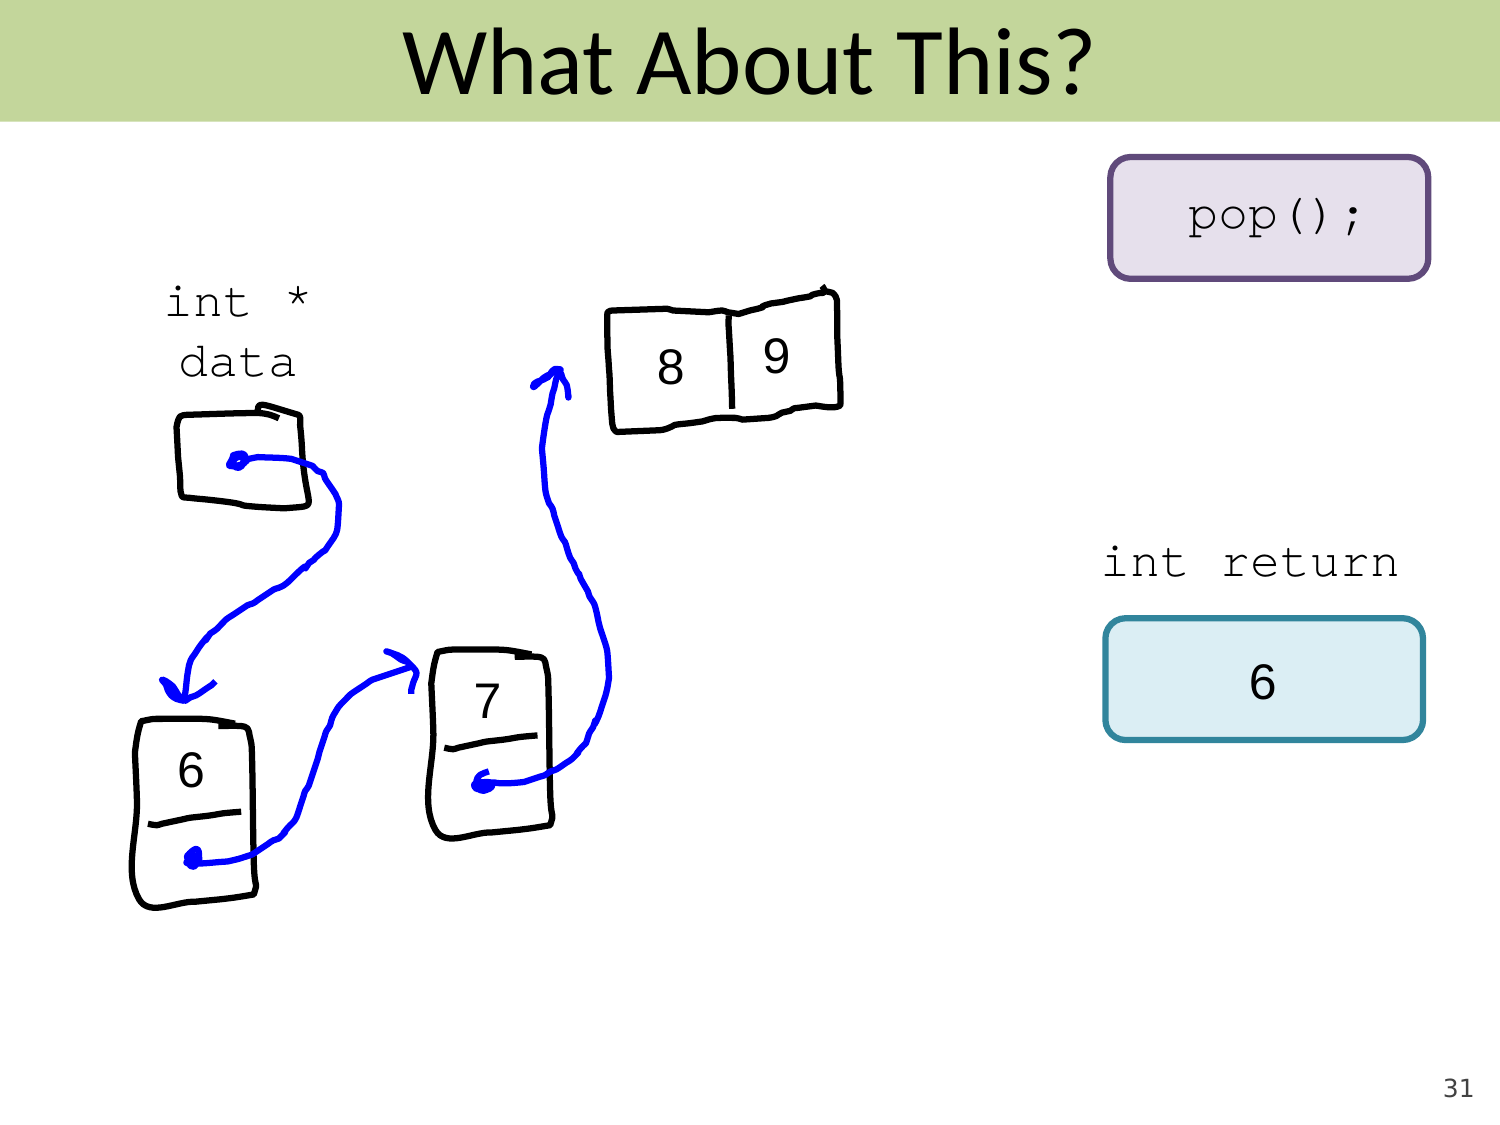

# What About This?

pop();
int *
data

9
8

int return

6

7

6